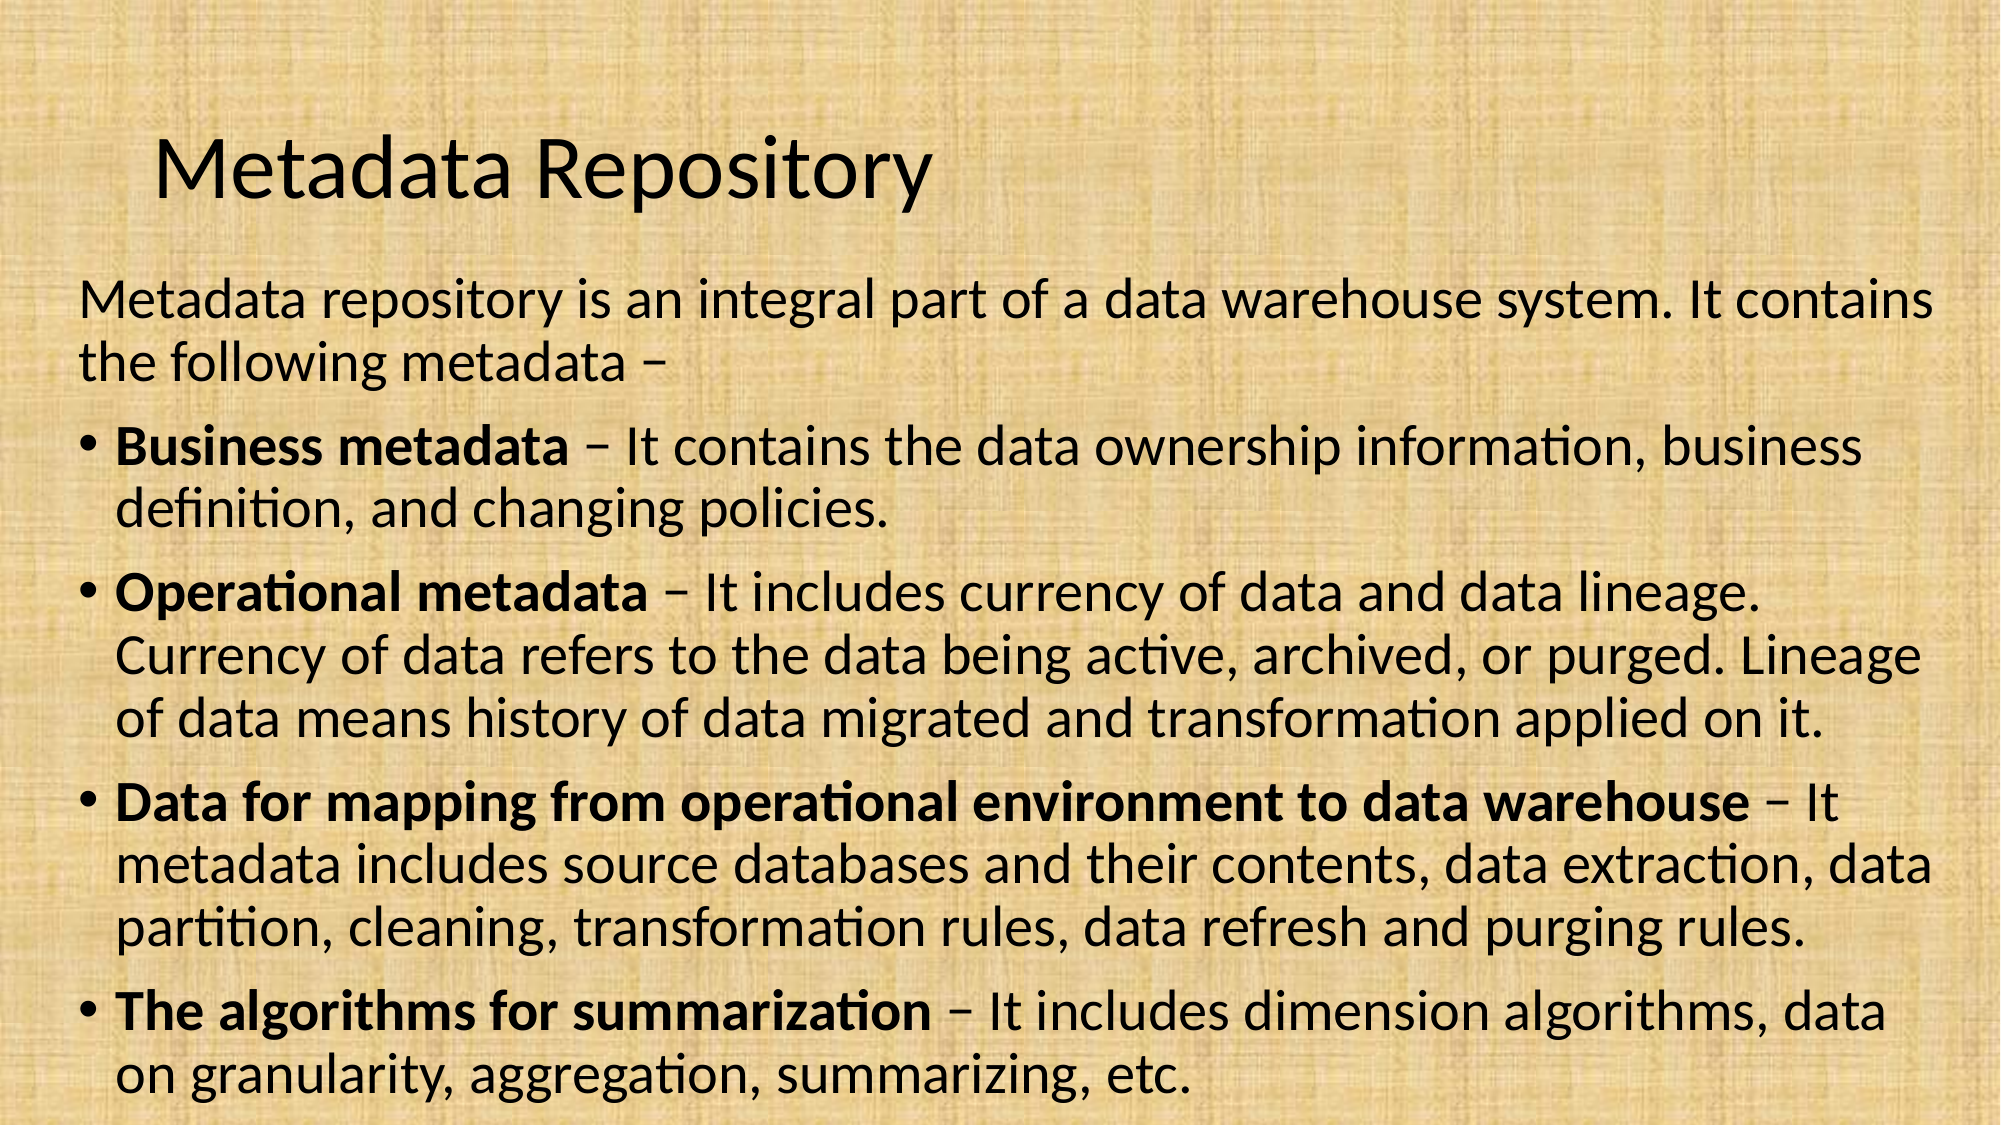

# Metadata Repository
Metadata repository is an integral part of a data warehouse system. It contains the following metadata −
Business metadata − It contains the data ownership information, business definition, and changing policies.
Operational metadata − It includes currency of data and data lineage. Currency of data refers to the data being active, archived, or purged. Lineage of data means history of data migrated and transformation applied on it.
Data for mapping from operational environment to data warehouse − It metadata includes source databases and their contents, data extraction, data partition, cleaning, transformation rules, data refresh and purging rules.
The algorithms for summarization − It includes dimension algorithms, data on granularity, aggregation, summarizing, etc.